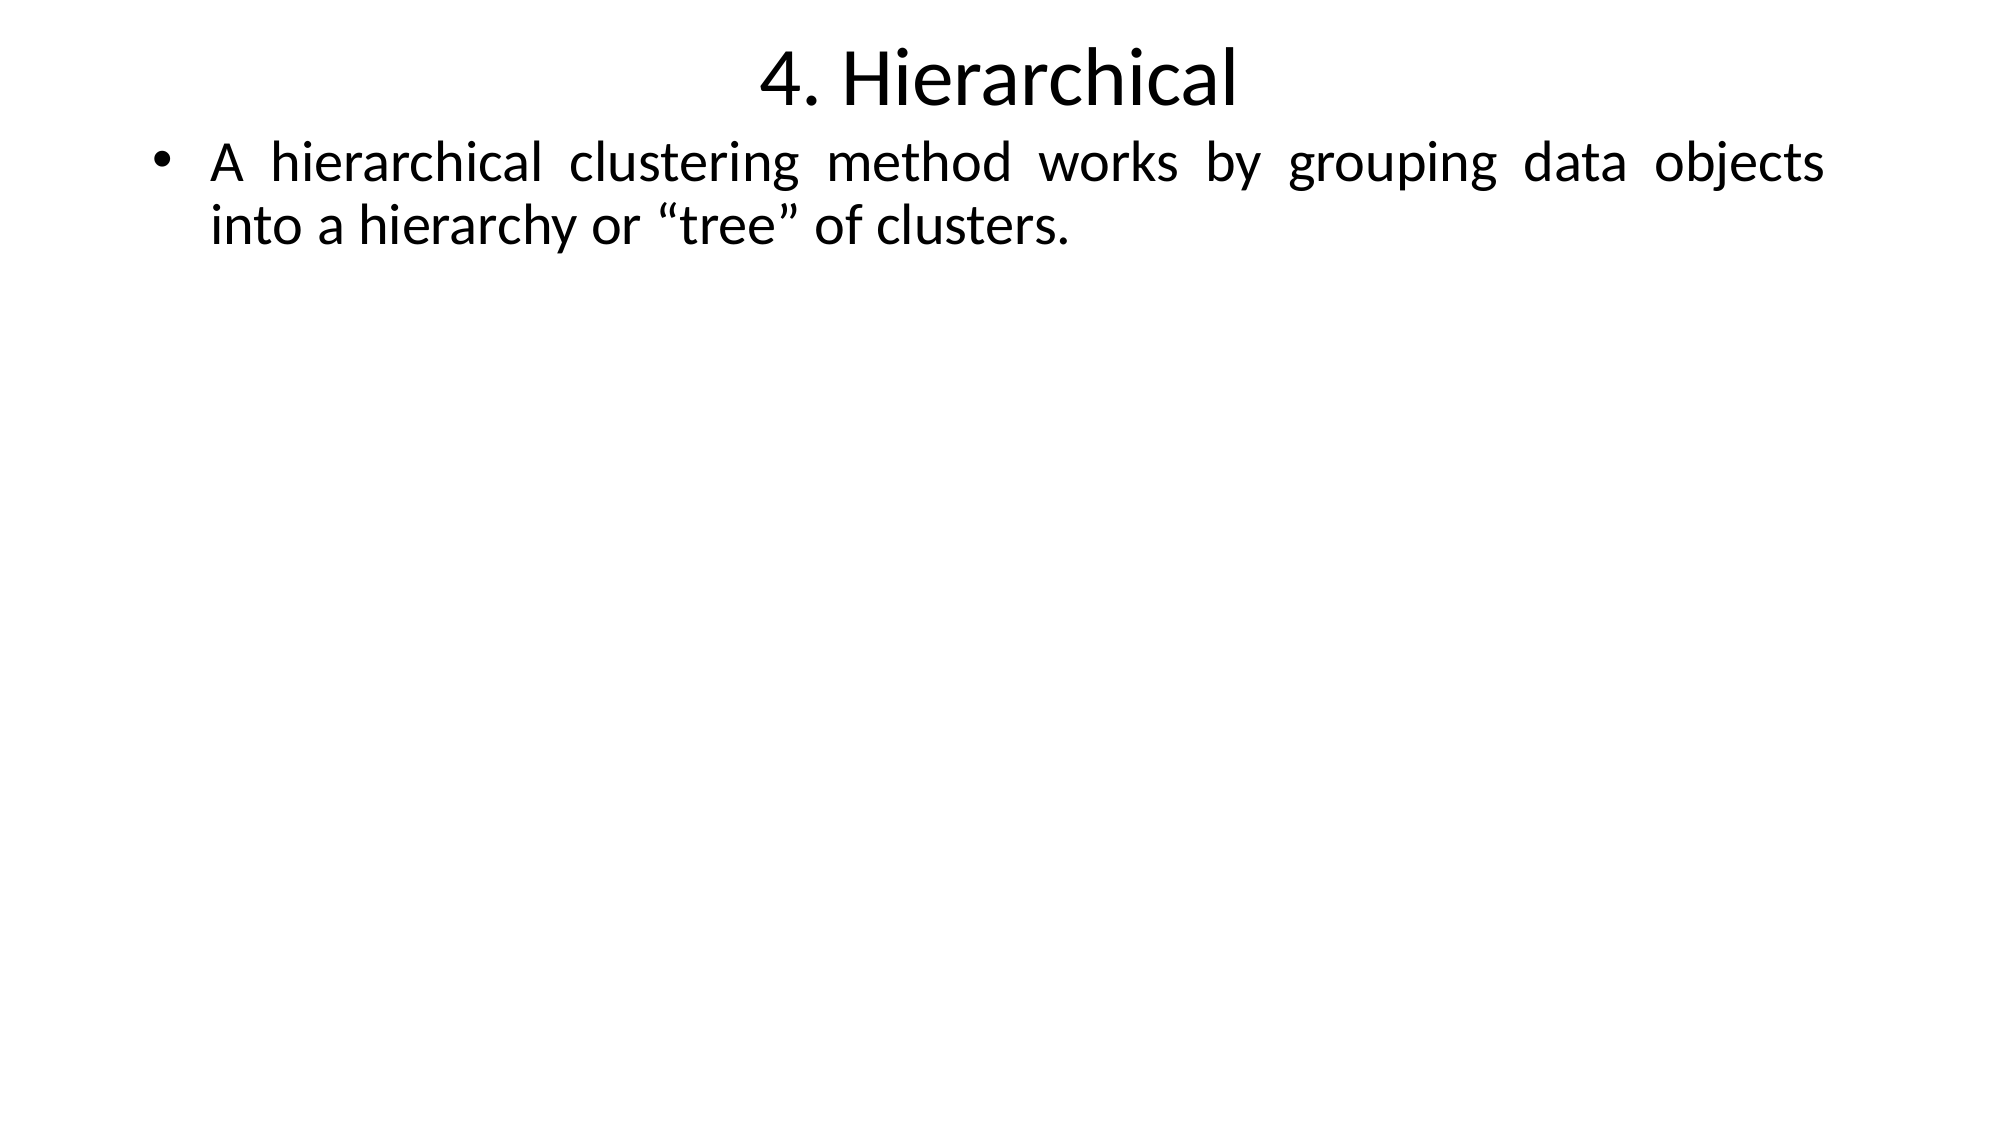

4. Hierarchical
A hierarchical clustering method works by grouping data objects into a hierarchy or “tree” of clusters.